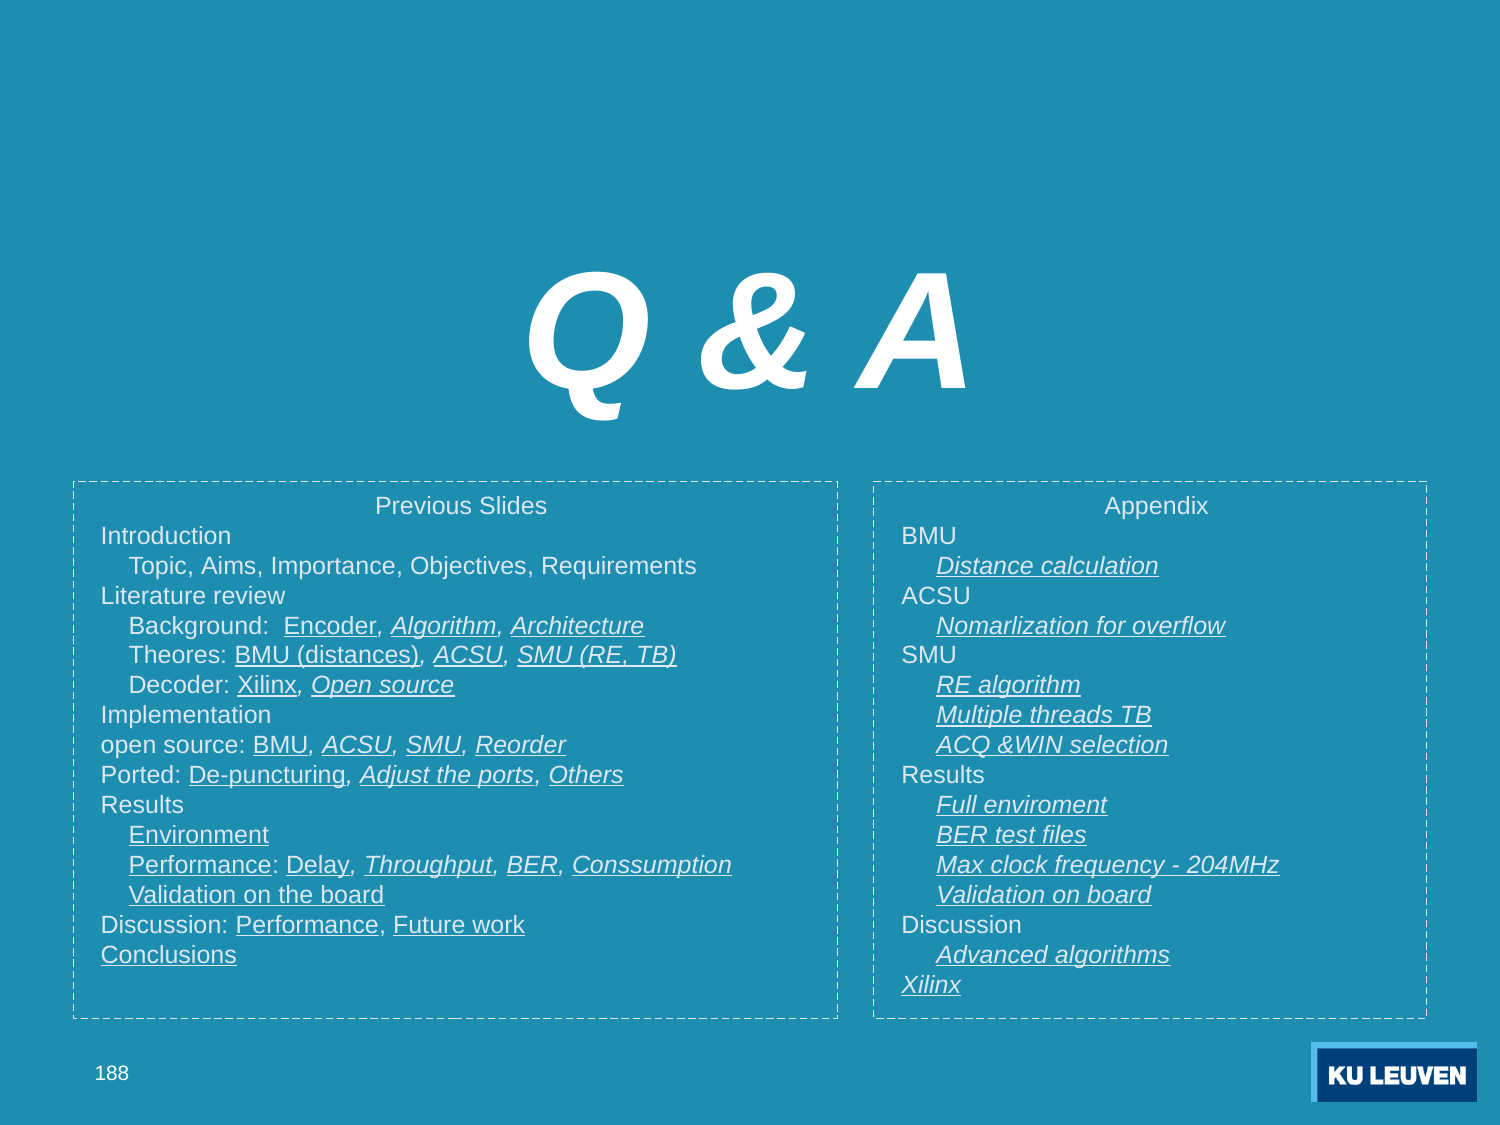

# Q & A
Previous Slides
Introduction
    Topic, Aims, Importance, Objectives, Requirements
Literature review
    Background:  Encoder, Algorithm, Architecture
    Theores: BMU (distances), ACSU, SMU (RE, TB)
    Decoder: Xilinx, Open source
Implementation
open source: BMU, ACSU, SMU, Reorder
Ported: De-puncturing, Adjust the ports, Others
Results
    Environment
    Performance: Delay, Throughput, BER, Conssumption
    Validation on the board
Discussion: Performance, Future work
Conclusions
Appendix
BMU
     Distance calculation
ACSU
     Nomarlization for overflow
SMU
     RE algorithm
     Multiple threads TB
     ACQ &WIN selection
Results
     Full enviroment
     BER test files
     Max clock frequency - 204MHz
     Validation on board
Discussion
     Advanced algorithms
Xilinx
188